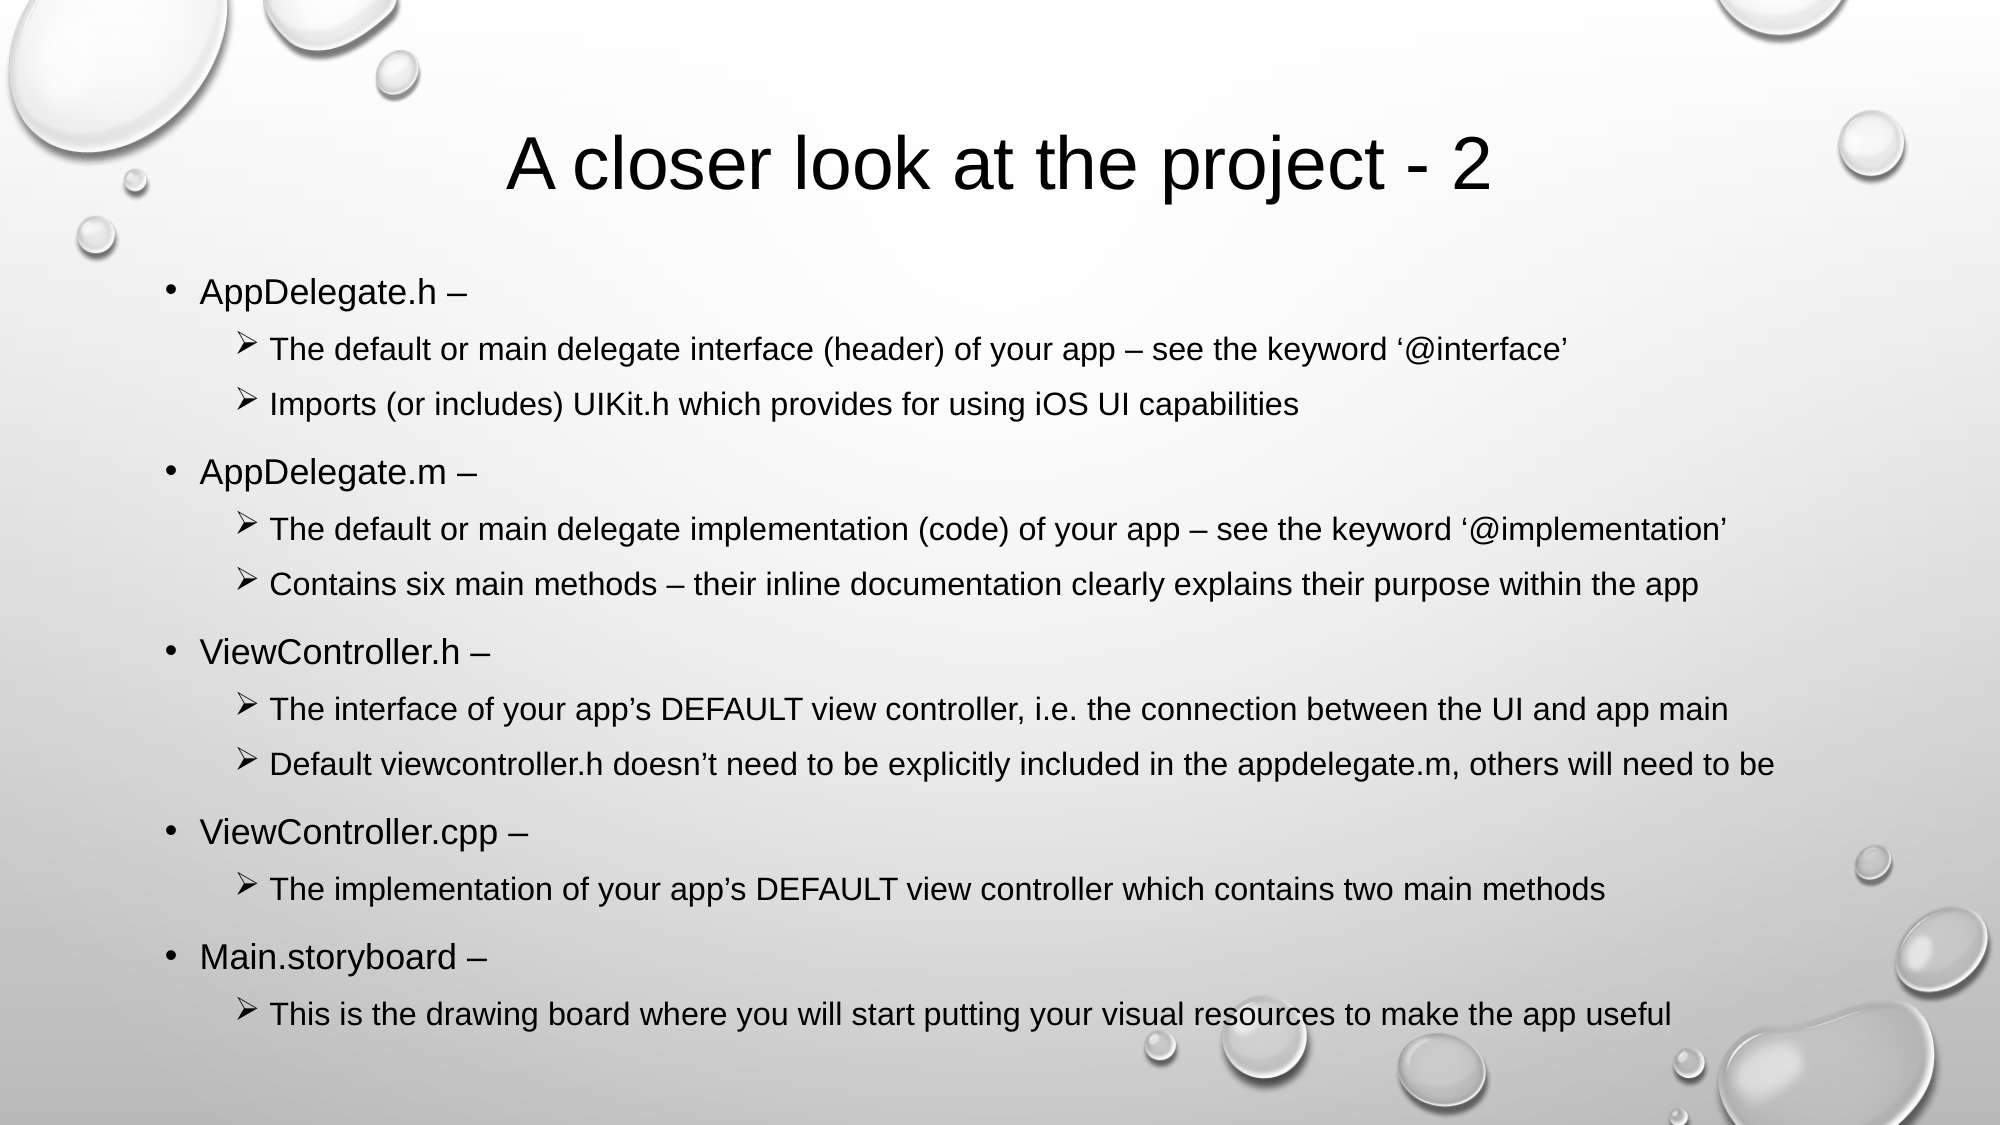

# A closer look at the project - 2
AppDelegate.h –
The default or main delegate interface (header) of your app – see the keyword ‘@interface’
Imports (or includes) UIKit.h which provides for using iOS UI capabilities
AppDelegate.m –
The default or main delegate implementation (code) of your app – see the keyword ‘@implementation’
Contains six main methods – their inline documentation clearly explains their purpose within the app
ViewController.h –
The interface of your app’s DEFAULT view controller, i.e. the connection between the UI and app main
Default viewcontroller.h doesn’t need to be explicitly included in the appdelegate.m, others will need to be
ViewController.cpp –
The implementation of your app’s DEFAULT view controller which contains two main methods
Main.storyboard –
This is the drawing board where you will start putting your visual resources to make the app useful